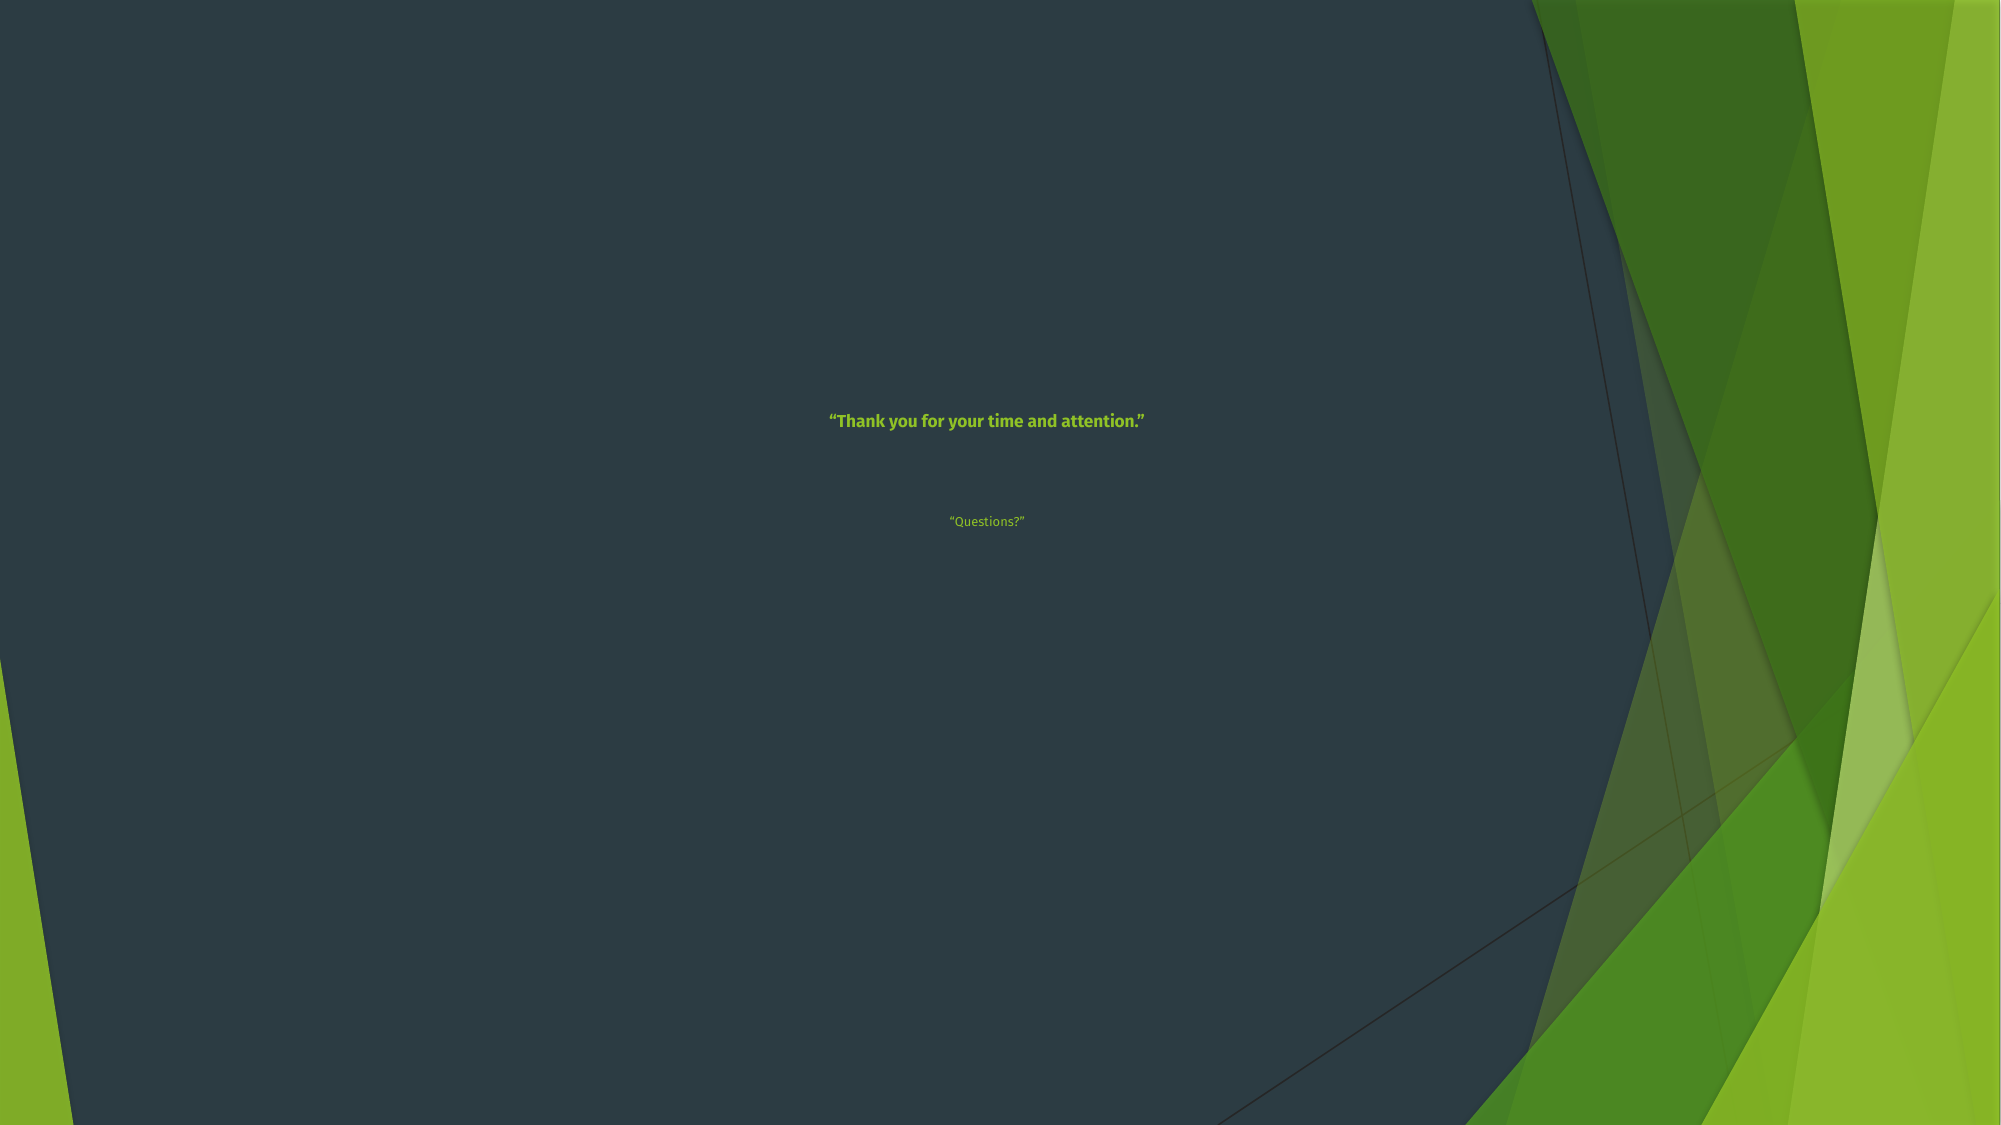

# “Thank you for your time and attention.” “Questions?”